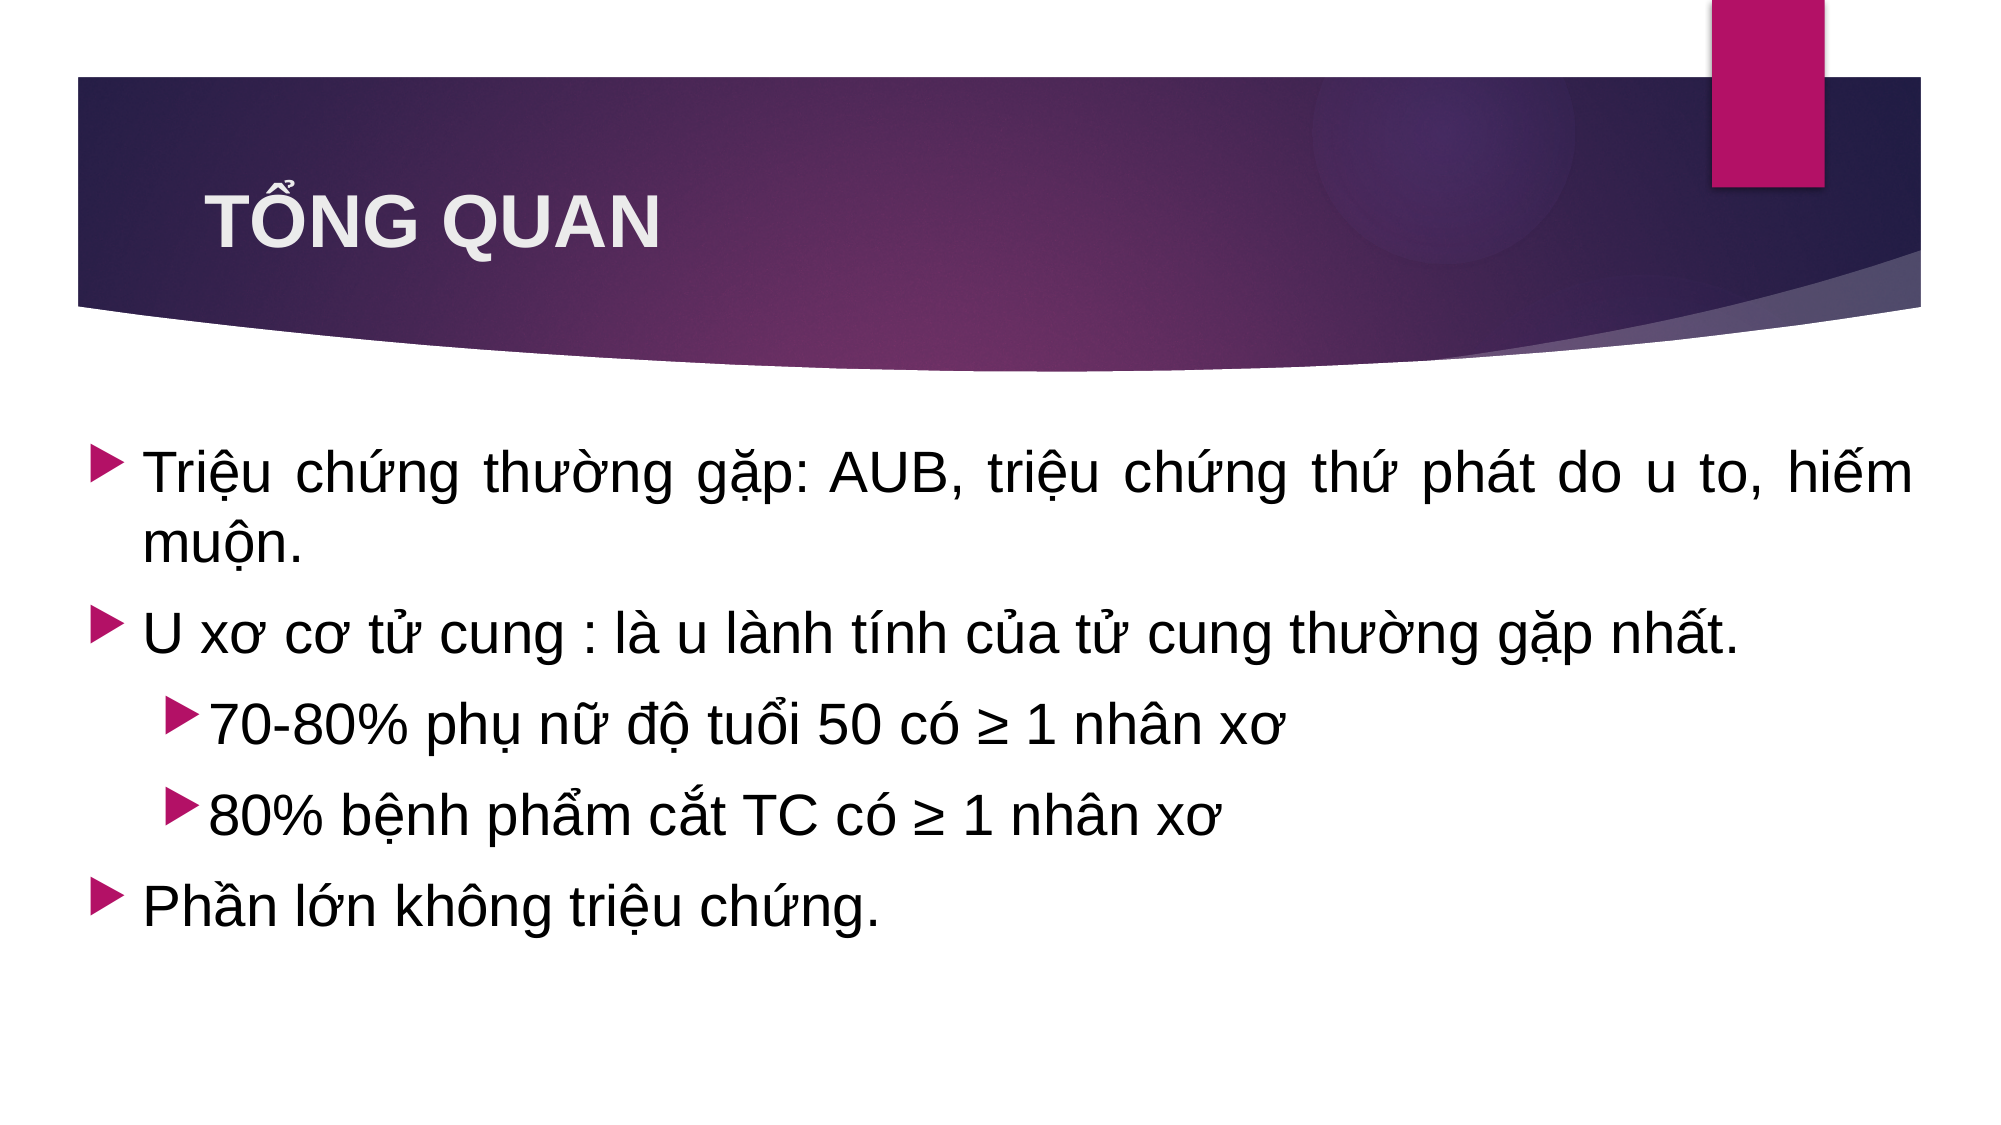

# TỔNG QUAN
Triệu chứng thường gặp: AUB, triệu chứng thứ phát do u to, hiếm muộn.
U xơ cơ tử cung : là u lành tính của tử cung thường gặp nhất.
70-80% phụ nữ độ tuổi 50 có ≥ 1 nhân xơ
80% bệnh phẩm cắt TC có ≥ 1 nhân xơ
Phần lớn không triệu chứng.